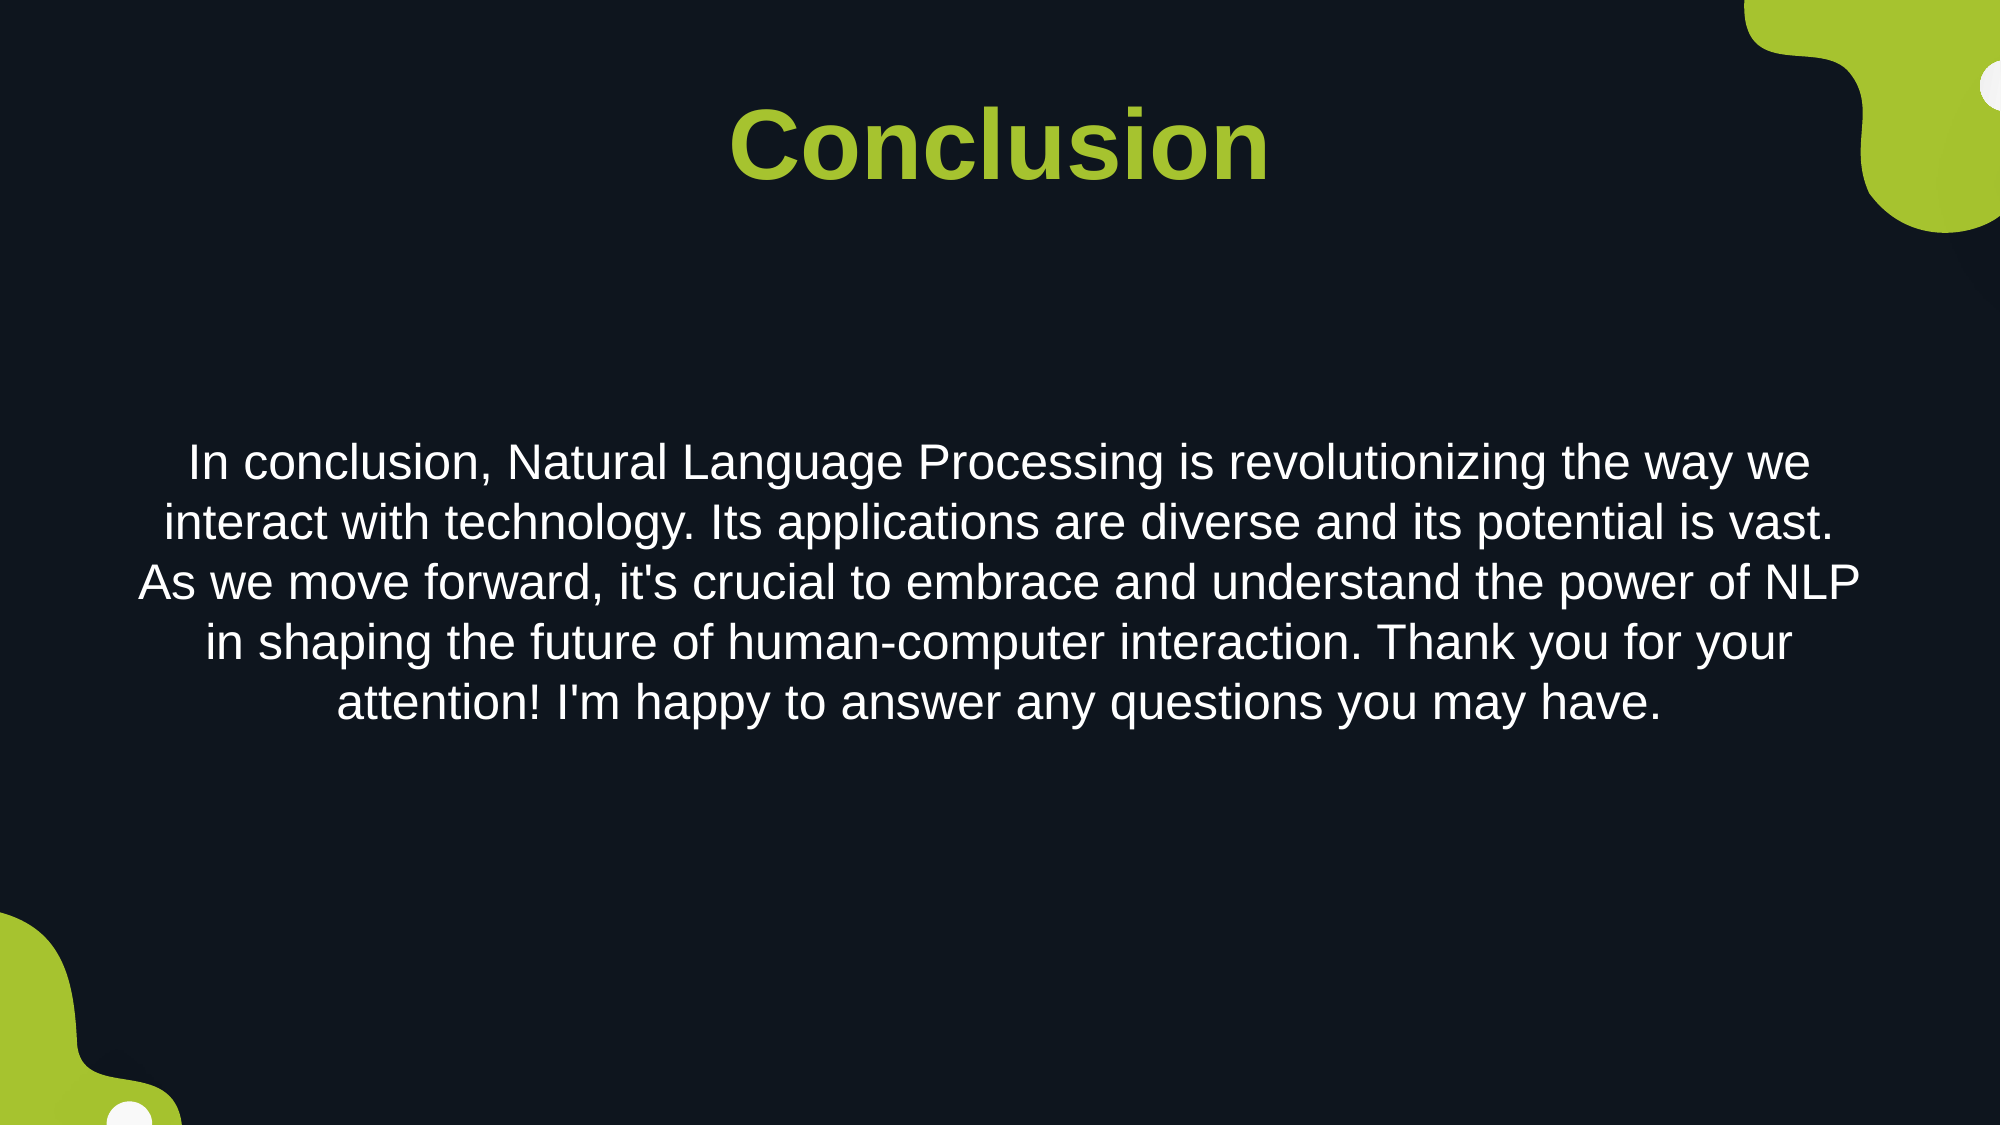

Conclusion
In conclusion, Natural Language Processing is revolutionizing the way we interact with technology. Its applications are diverse and its potential is vast. As we move forward, it's crucial to embrace and understand the power of NLP in shaping the future of human-computer interaction. Thank you for your attention! I'm happy to answer any questions you may have.